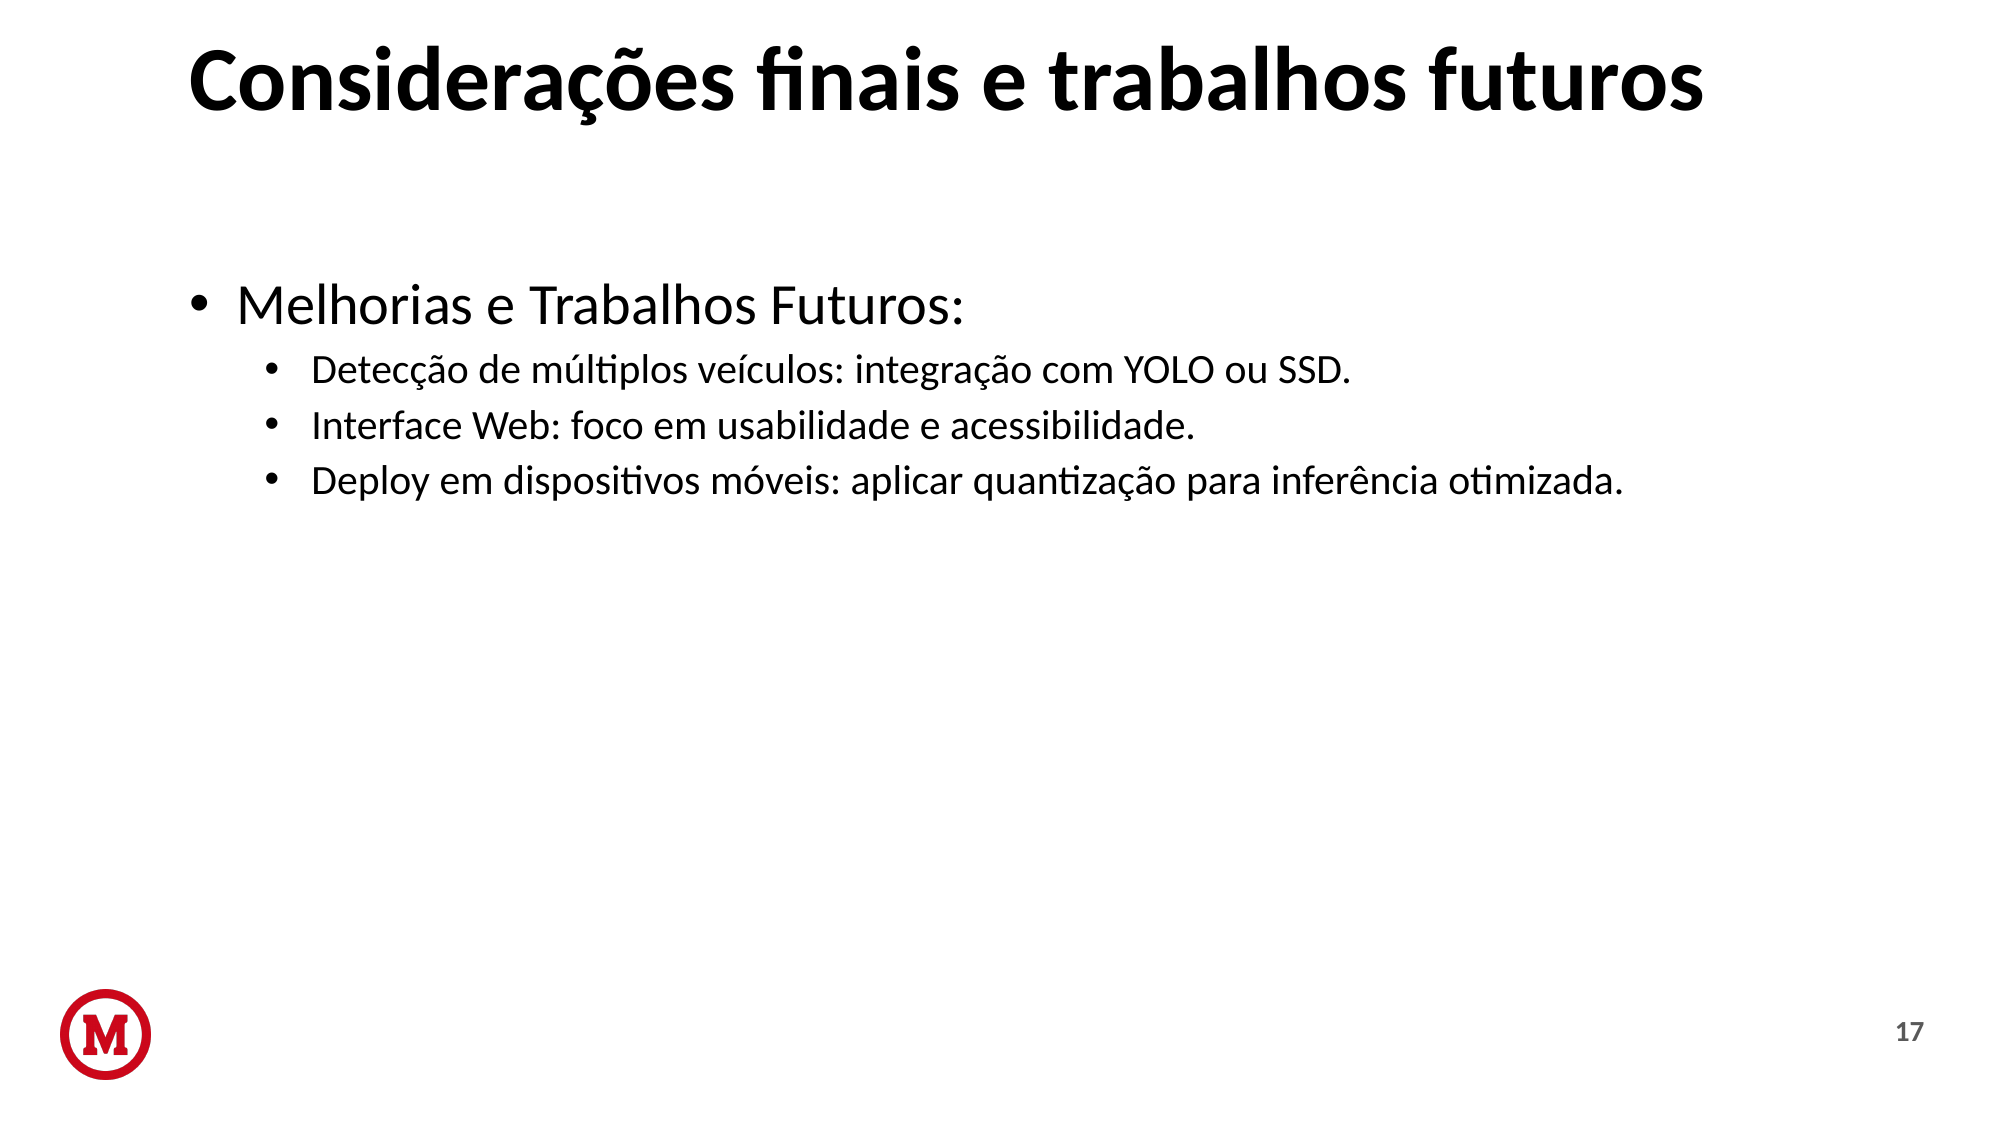

Considerações finais e trabalhos futuros

Melhorias e Trabalhos Futuros:
Detecção de múltiplos veículos: integração com YOLO ou SSD.
Interface Web: foco em usabilidade e acessibilidade.
Deploy em dispositivos móveis: aplicar quantização para inferência otimizada.

17